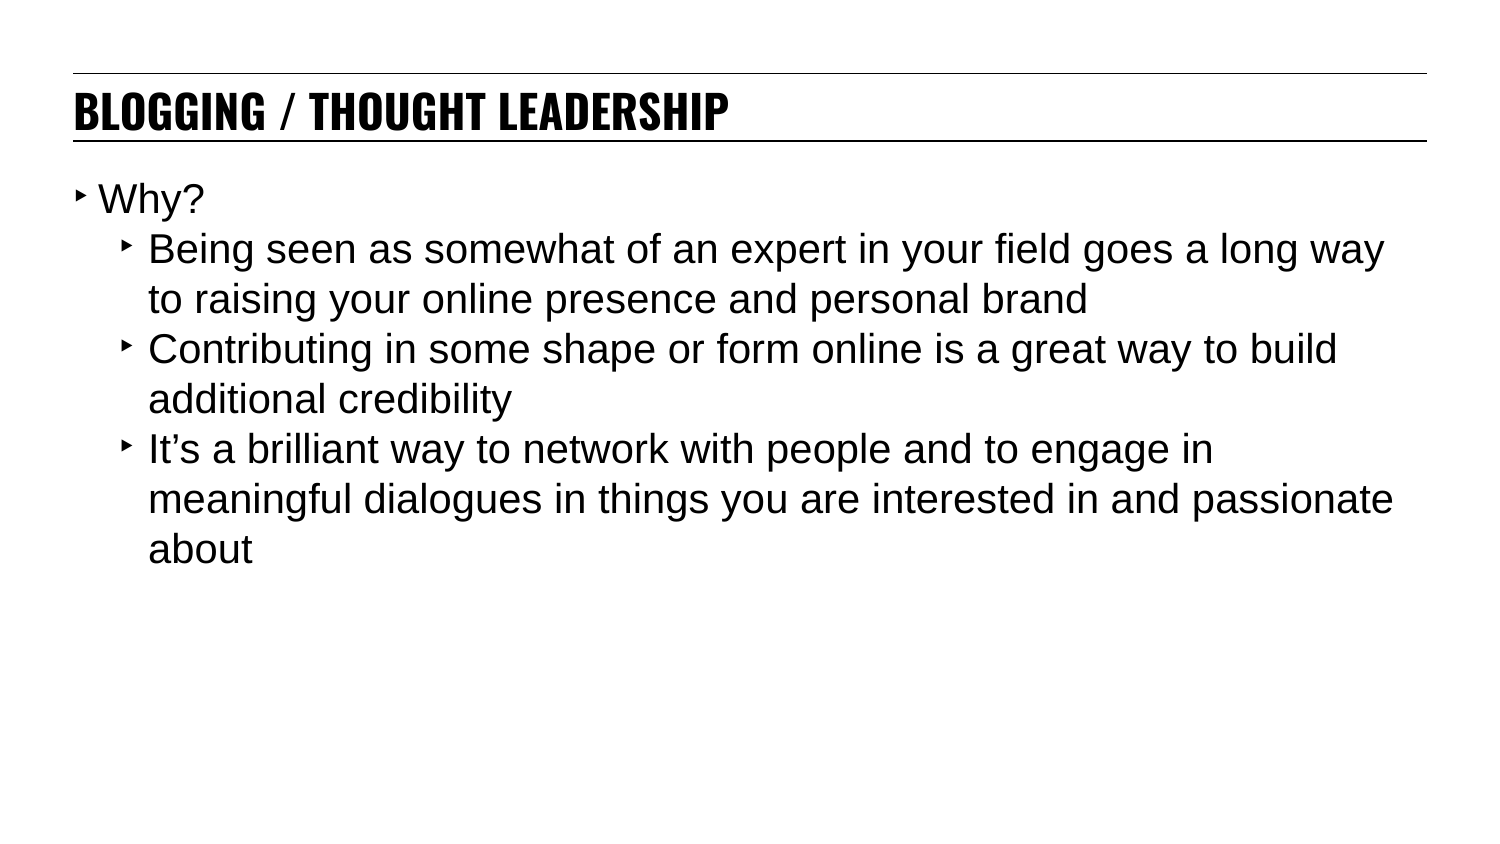

BLOGGING / THOUGHT LEADERSHIP

Why?
Being seen as somewhat of an expert in your field goes a long way to raising your online presence and personal brand
Contributing in some shape or form online is a great way to build additional credibility
It’s a brilliant way to network with people and to engage in meaningful dialogues in things you are interested in and passionate about